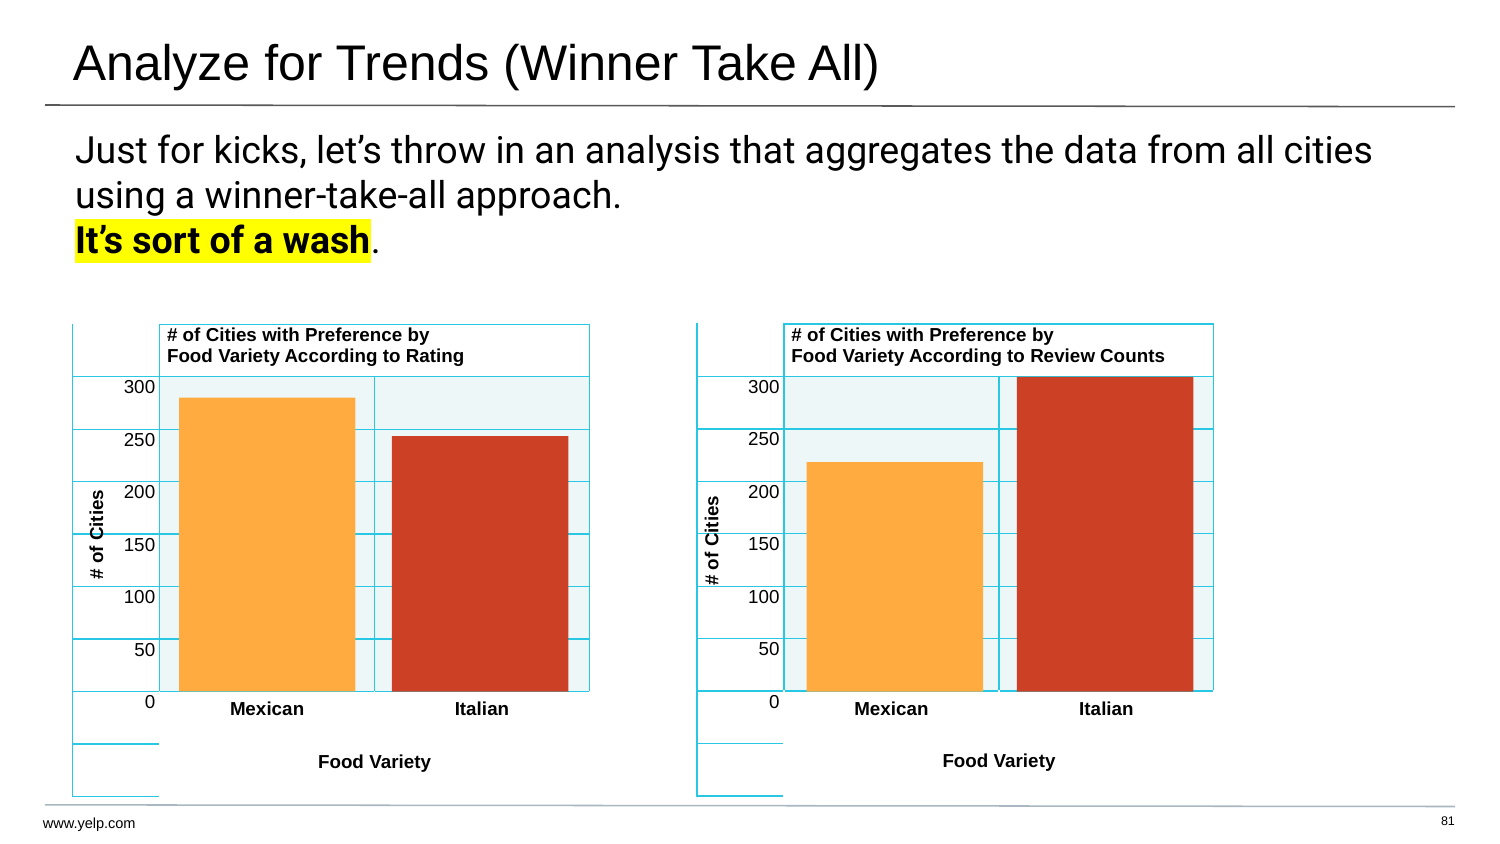

# Analyze for Trends (Winner Take All)
Just for kicks, let’s throw in an analysis that aggregates the data from all cities using a winner-take-all approach.
It’s sort of a wash.

|  | # of Cities with Preference by Food Variety According to Review Counts |  |
| --- | --- | --- |
| 300 |  |  |
| 250 |  |  |
| 200 |  |  |
| 150 |  |  |
| 100 |  |  |
| 50 |  |  |
| 0 | Mexican | Italian |
|  | Food Variety |  |
|  | # of Cities with Preference by Food Variety According to Rating |  |
| --- | --- | --- |
| 300 |  |  |
| 250 |  |  |
| 200 |  |  |
| 150 |  |  |
| 100 |  |  |
| 50 |  |  |
| 0 | Mexican | Italian |
|  | Food Variety |  |

# of Cities
# of Cities
www.yelp.com

81